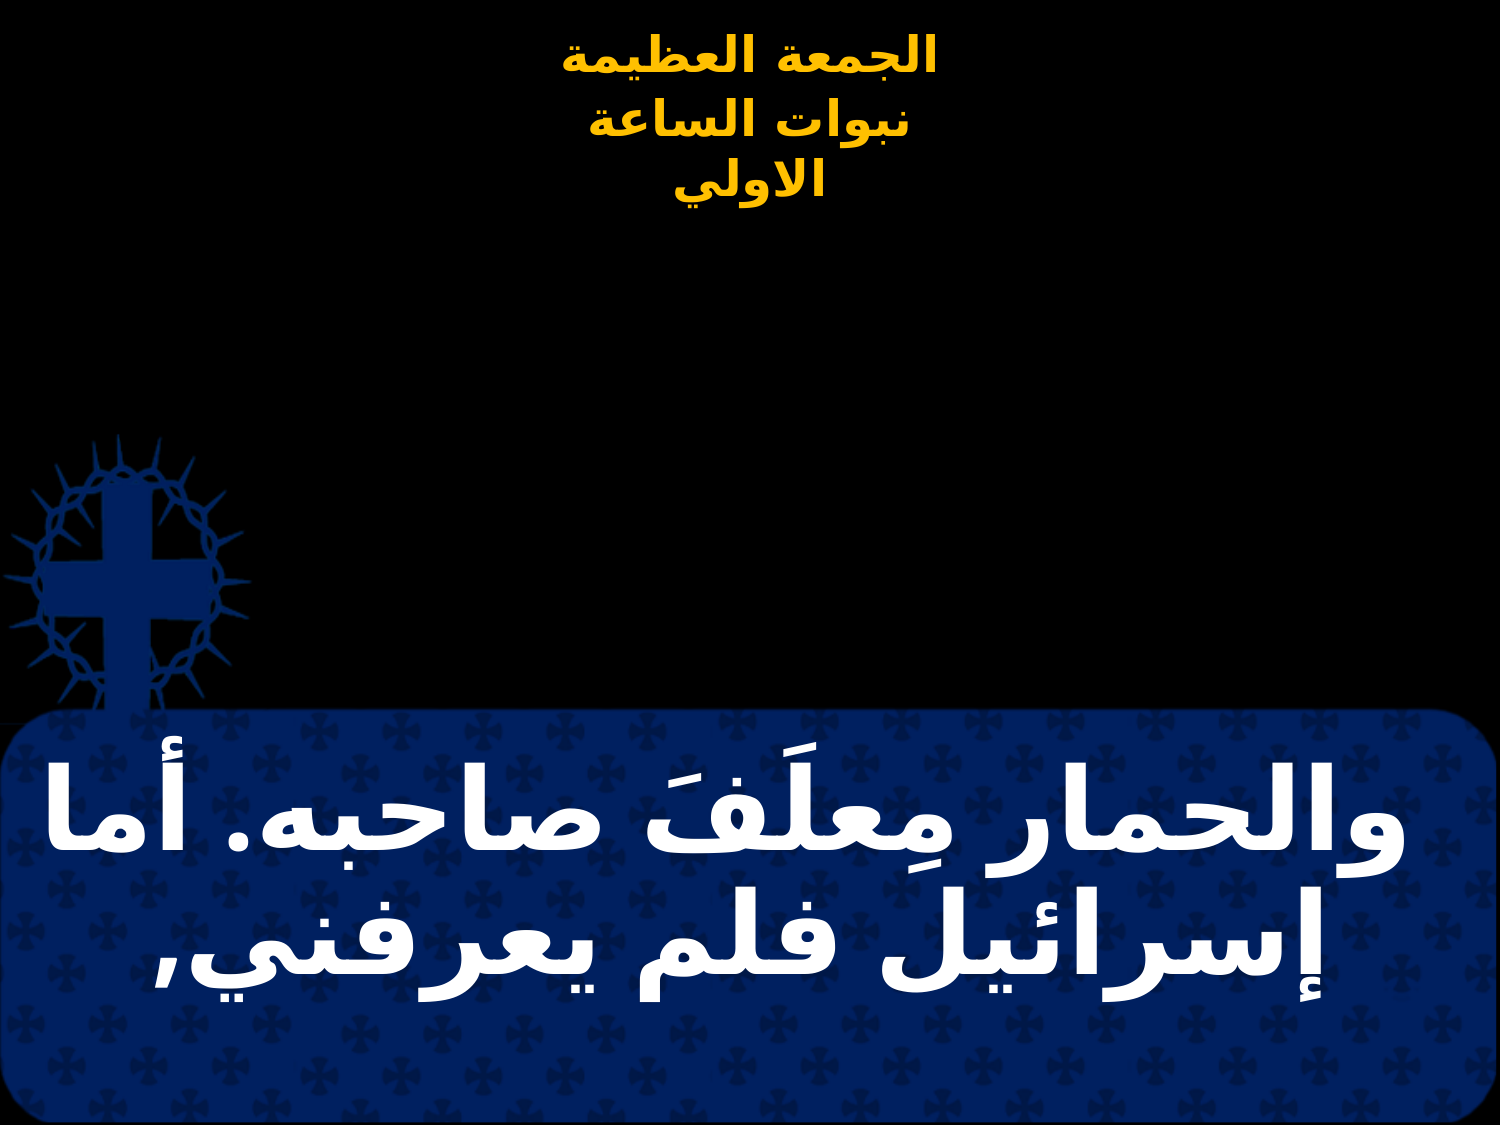

# والحمار مِعلَفَ صاحبه. أما إسرائيل فلم يعرفني,